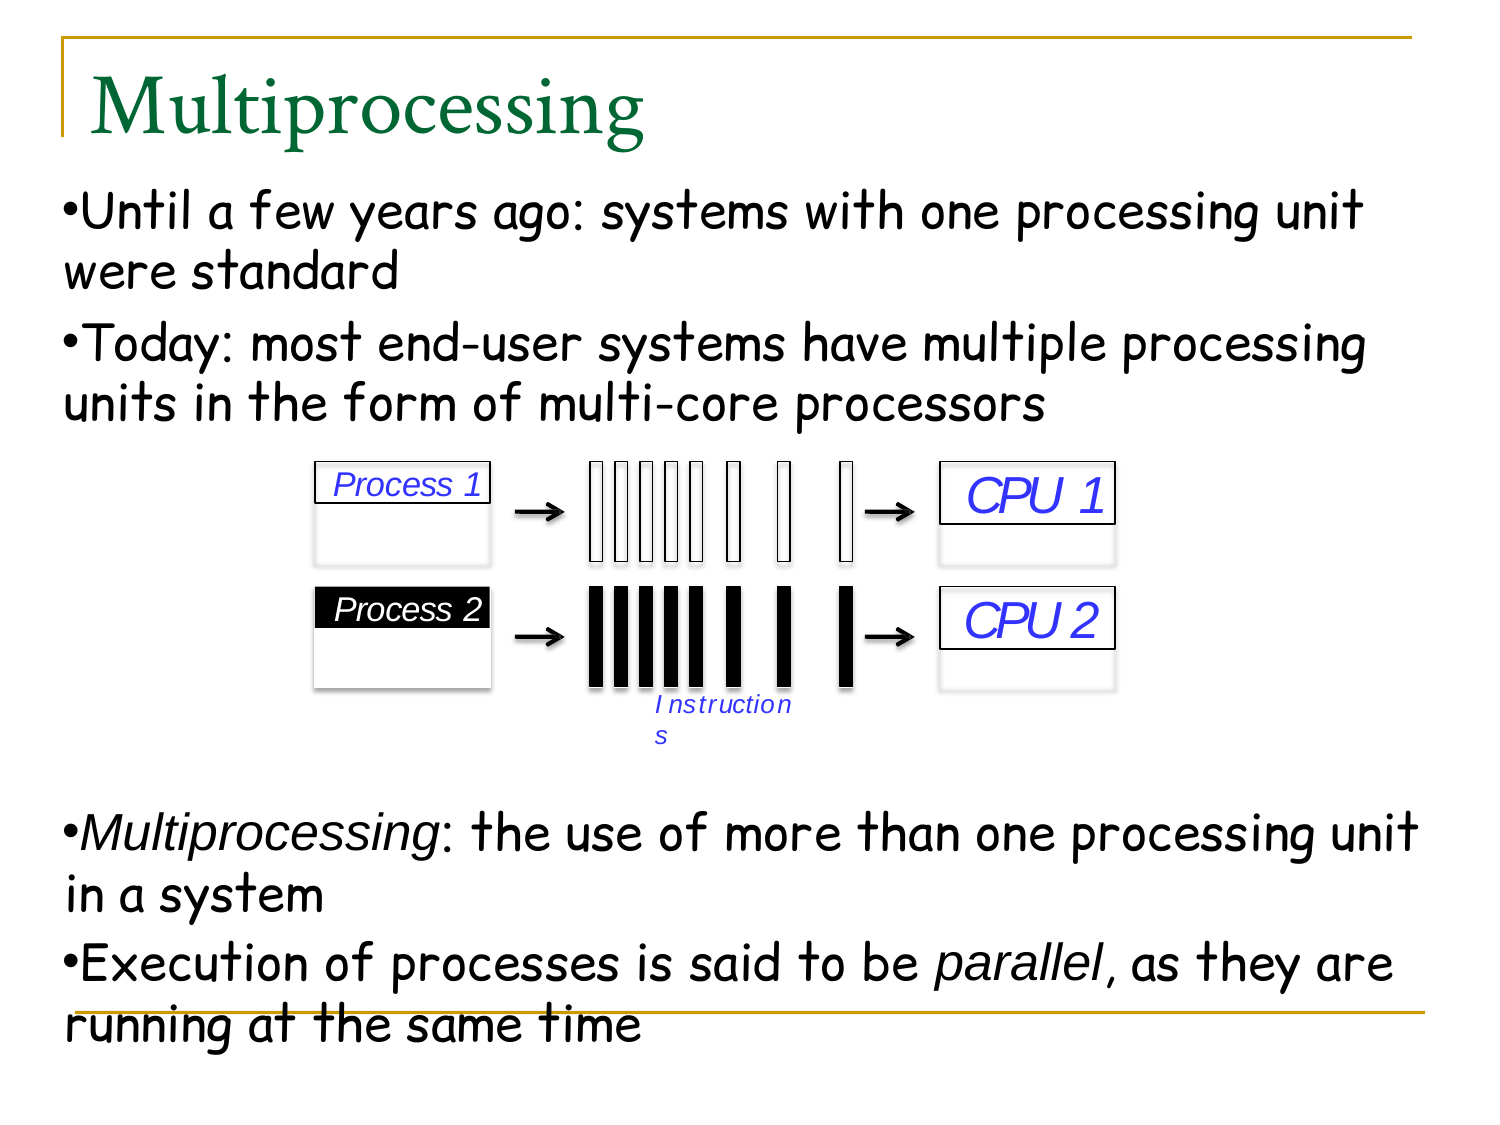

# Multiprocessing
Until a few years ago: systems with one processing unit
were standard
Today: most end-user systems have multiple processing units in the form of multi-core processors

Process 1

CPU 1

Process 2

CPU 2

Instructions
Multiprocessing: the use of more than one processing unit in a system
Execution of processes is said to be parallel, as they are
running at the same time